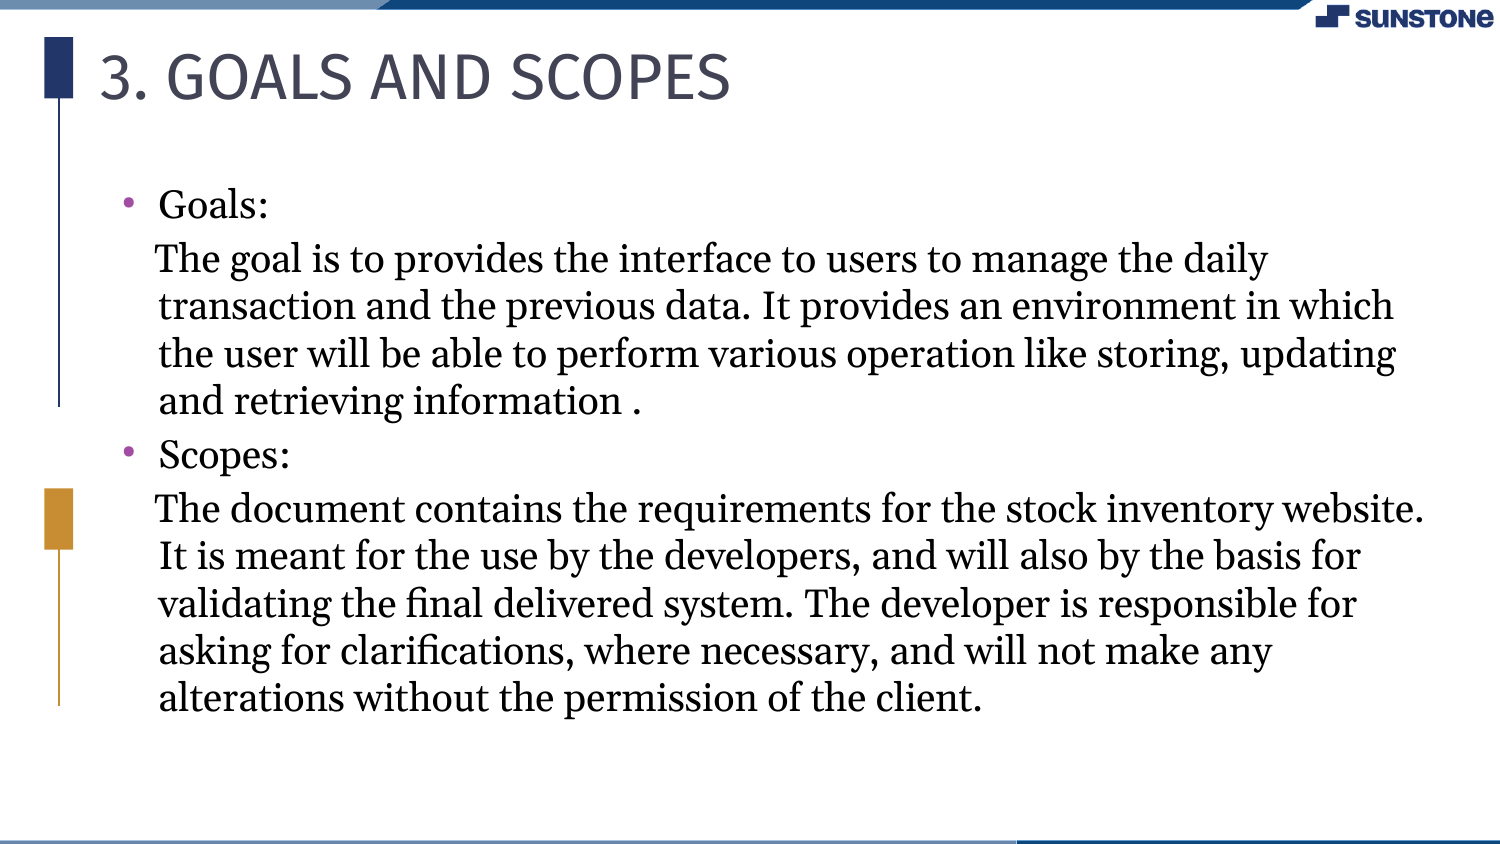

3. GOALS AND SCOPES
Goals:
    The goal is to provides the interface to users to manage the daily transaction and the previous data. It provides an environment in which the user will be able to perform various operation like storing, updating and retrieving information .
Scopes:
    The document contains the requirements for the stock inventory website. It is meant for the use by the developers, and will also by the basis for validating the final delivered system. The developer is responsible for asking for clarifications, where necessary, and will not make any alterations without the permission of the client.